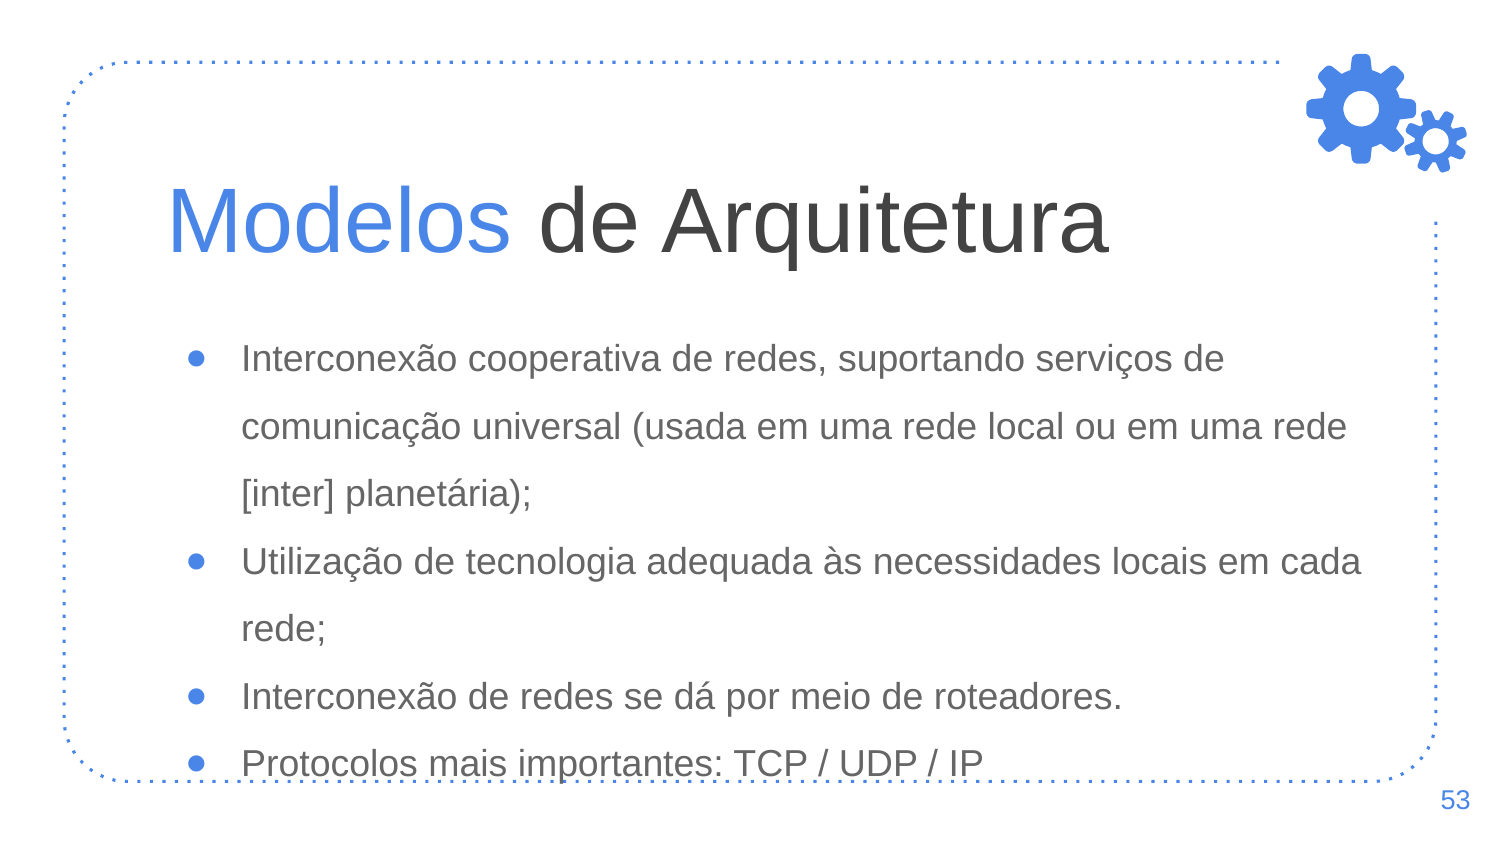

# Modelos de Arquitetura
Interconexão cooperativa de redes, suportando serviços de comunicação universal (usada em uma rede local ou em uma rede [inter] planetária);
Utilização de tecnologia adequada às necessidades locais em cada rede;
Interconexão de redes se dá por meio de roteadores.
Protocolos mais importantes: TCP / UDP / IP
53